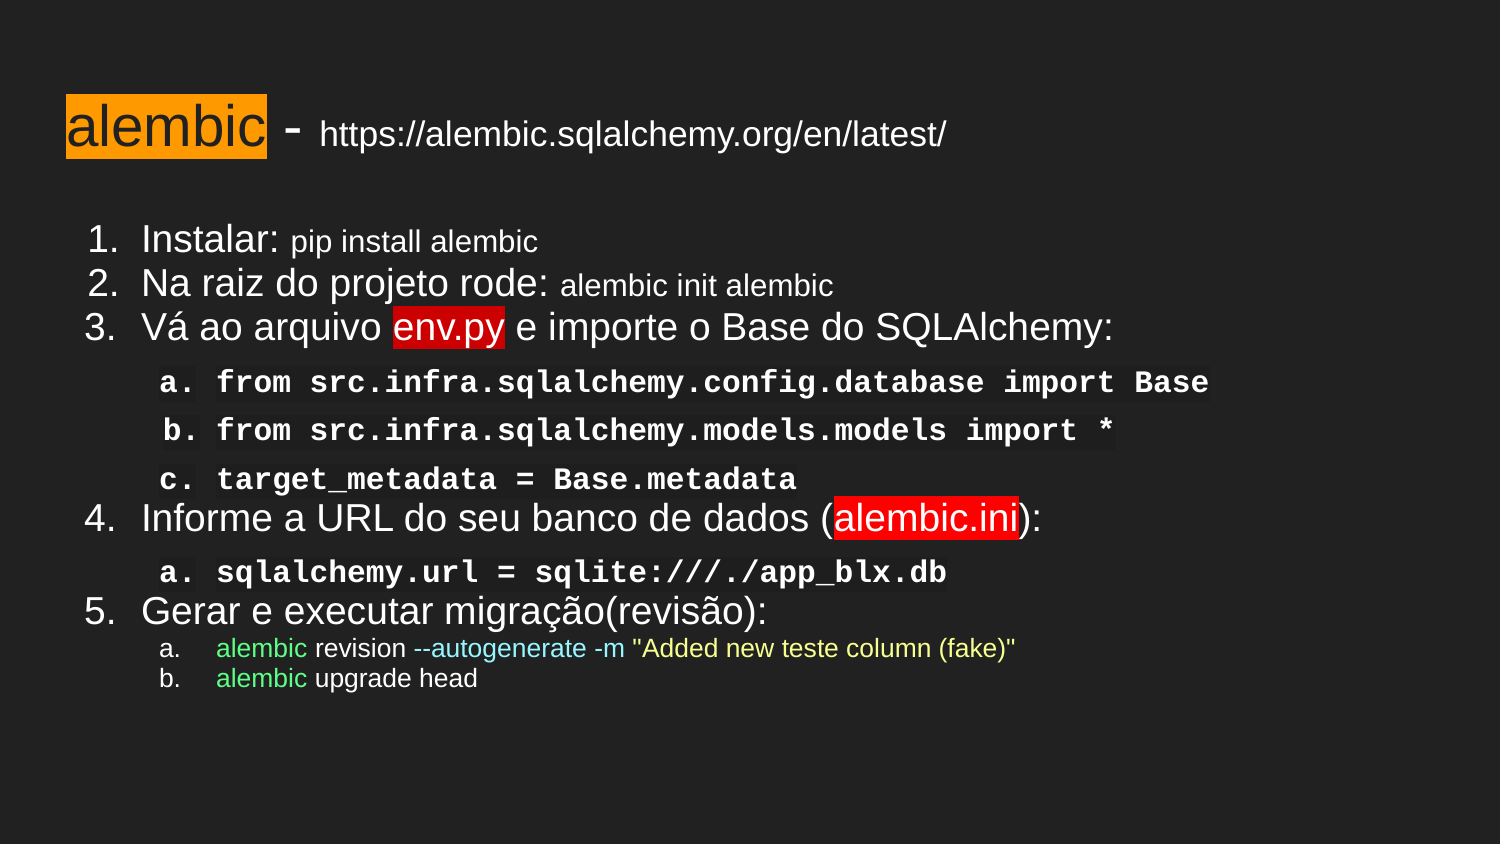

# alembic - https://alembic.sqlalchemy.org/en/latest/
Instalar: pip install alembic
Na raiz do projeto rode: alembic init alembic
Vá ao arquivo env.py e importe o Base do SQLAlchemy:
from src.infra.sqlalchemy.config.database import Base
from src.infra.sqlalchemy.models.models import *
target_metadata = Base.metadata
Informe a URL do seu banco de dados (alembic.ini):
sqlalchemy.url = sqlite:///./app_blx.db
Gerar e executar migração(revisão):
alembic revision --autogenerate -m "Added new teste column (fake)"
alembic upgrade head